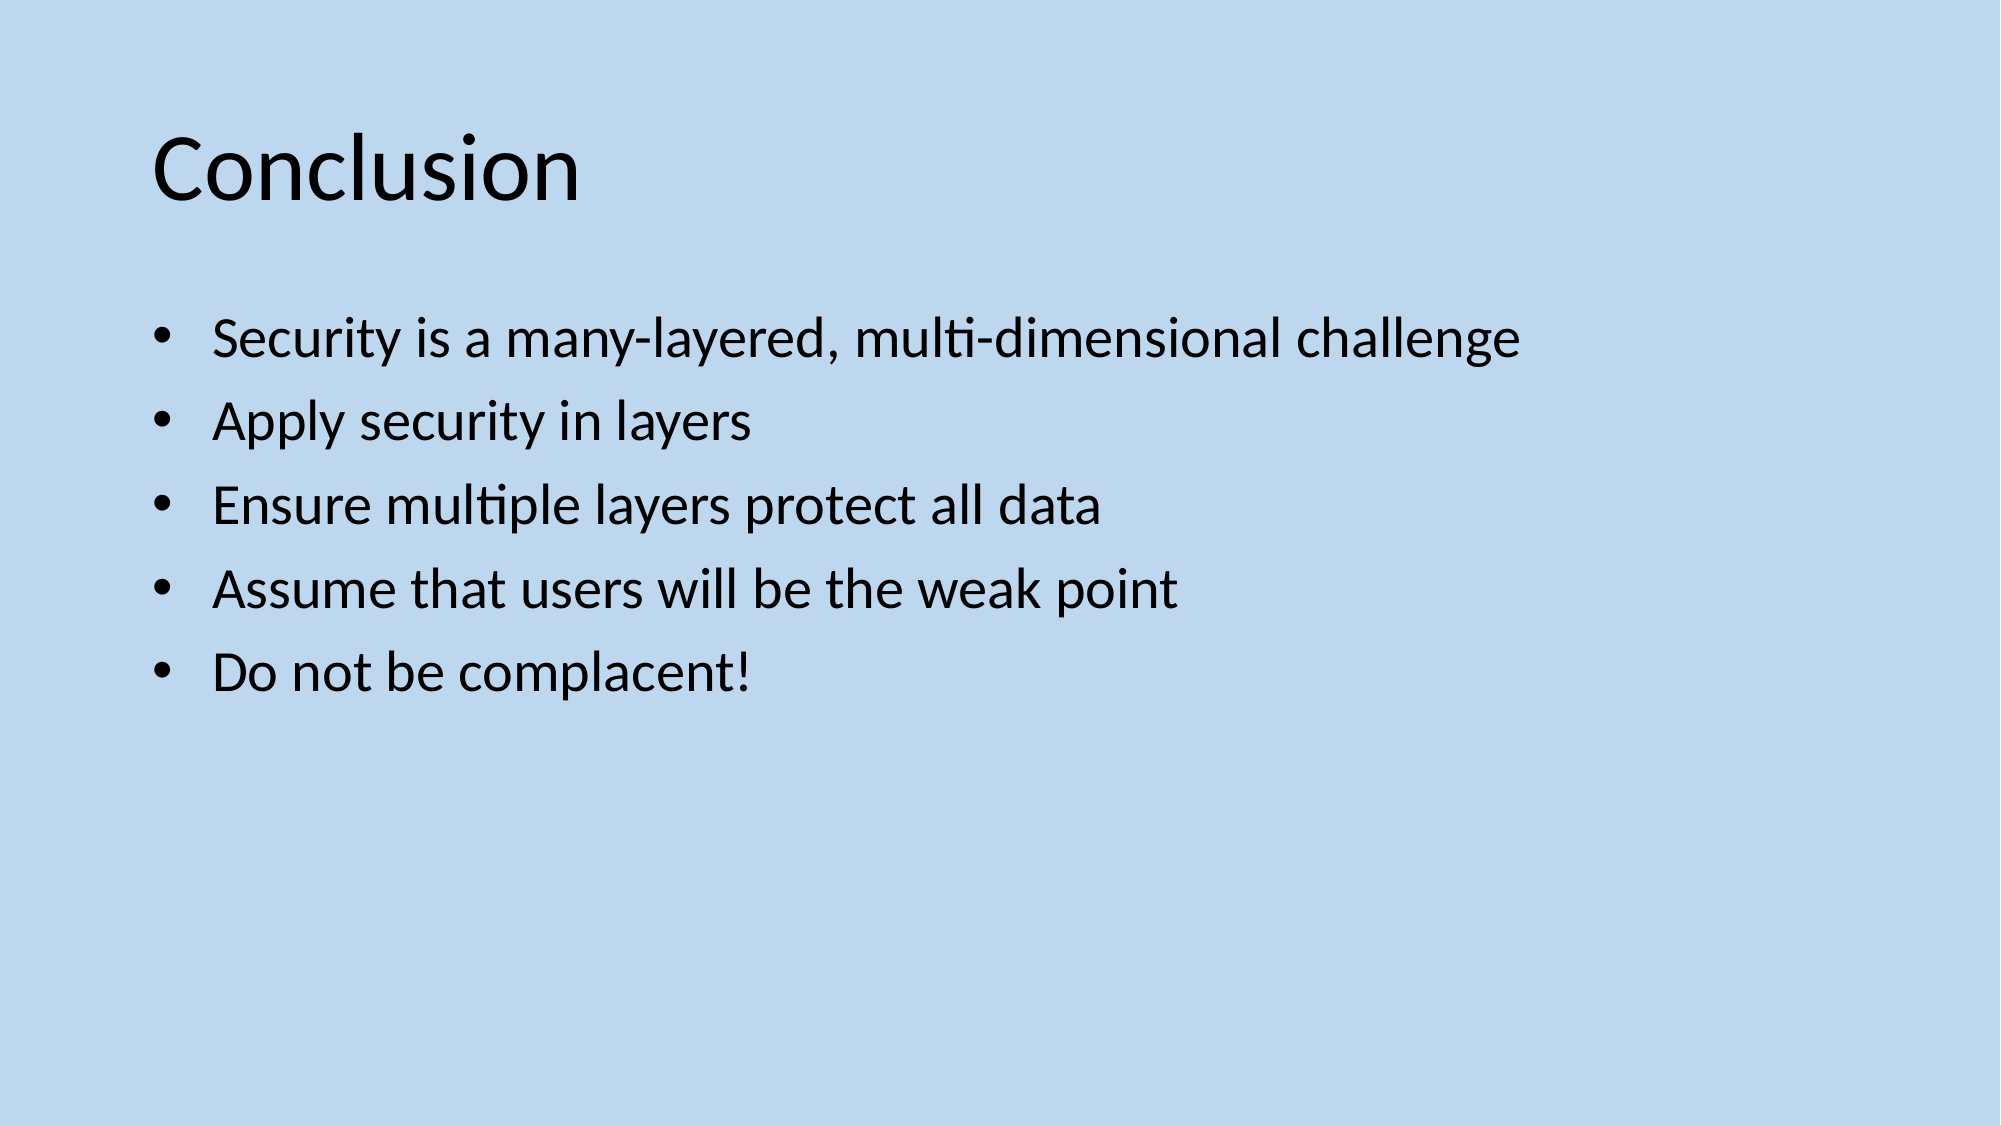

# Conclusion
Security is a many-layered, multi-dimensional challenge
Apply security in layers
Ensure multiple layers protect all data
Assume that users will be the weak point
Do not be complacent!